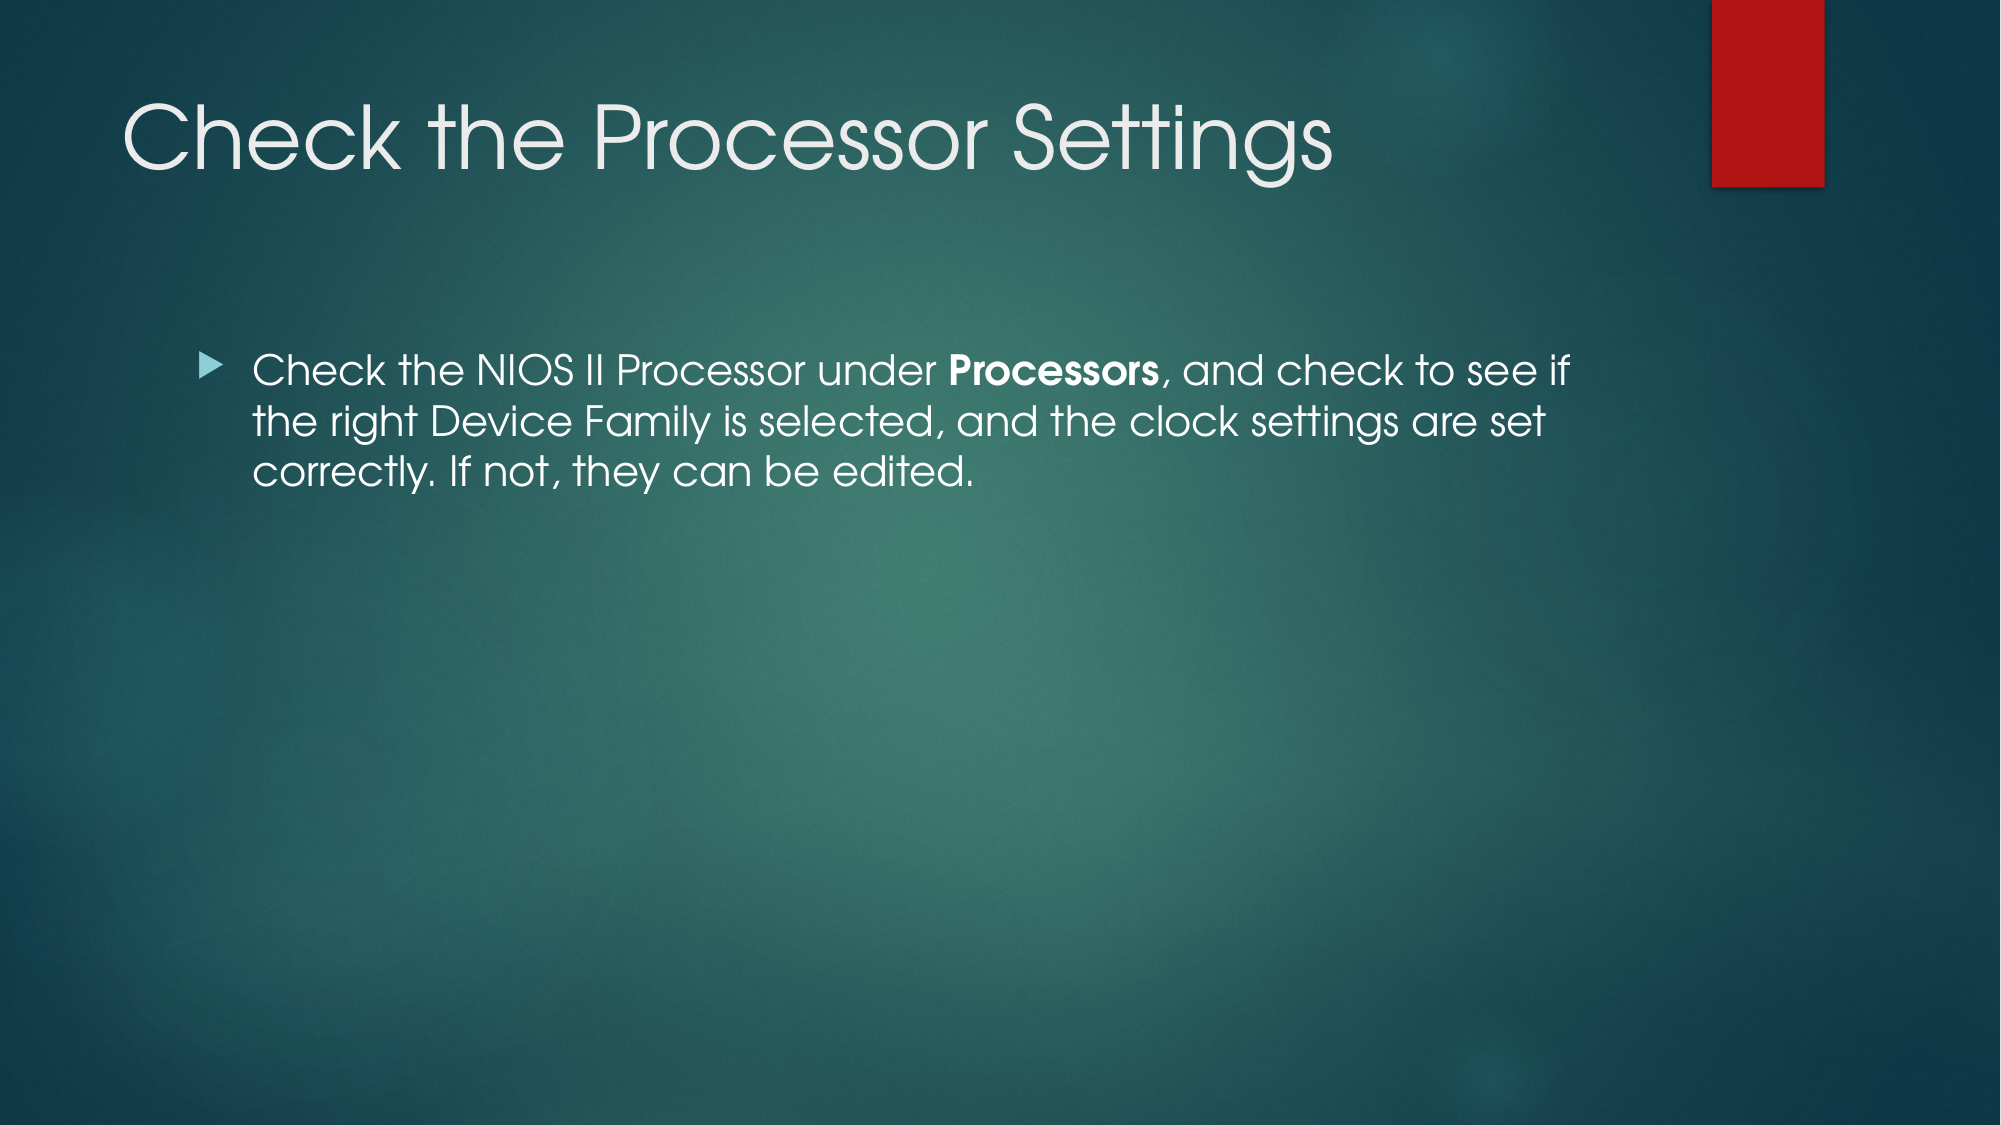

# Check the Processor Settings
Check the NIOS II Processor under Processors, and check to see if the right Device Family is selected, and the clock settings are set correctly. If not, they can be edited.